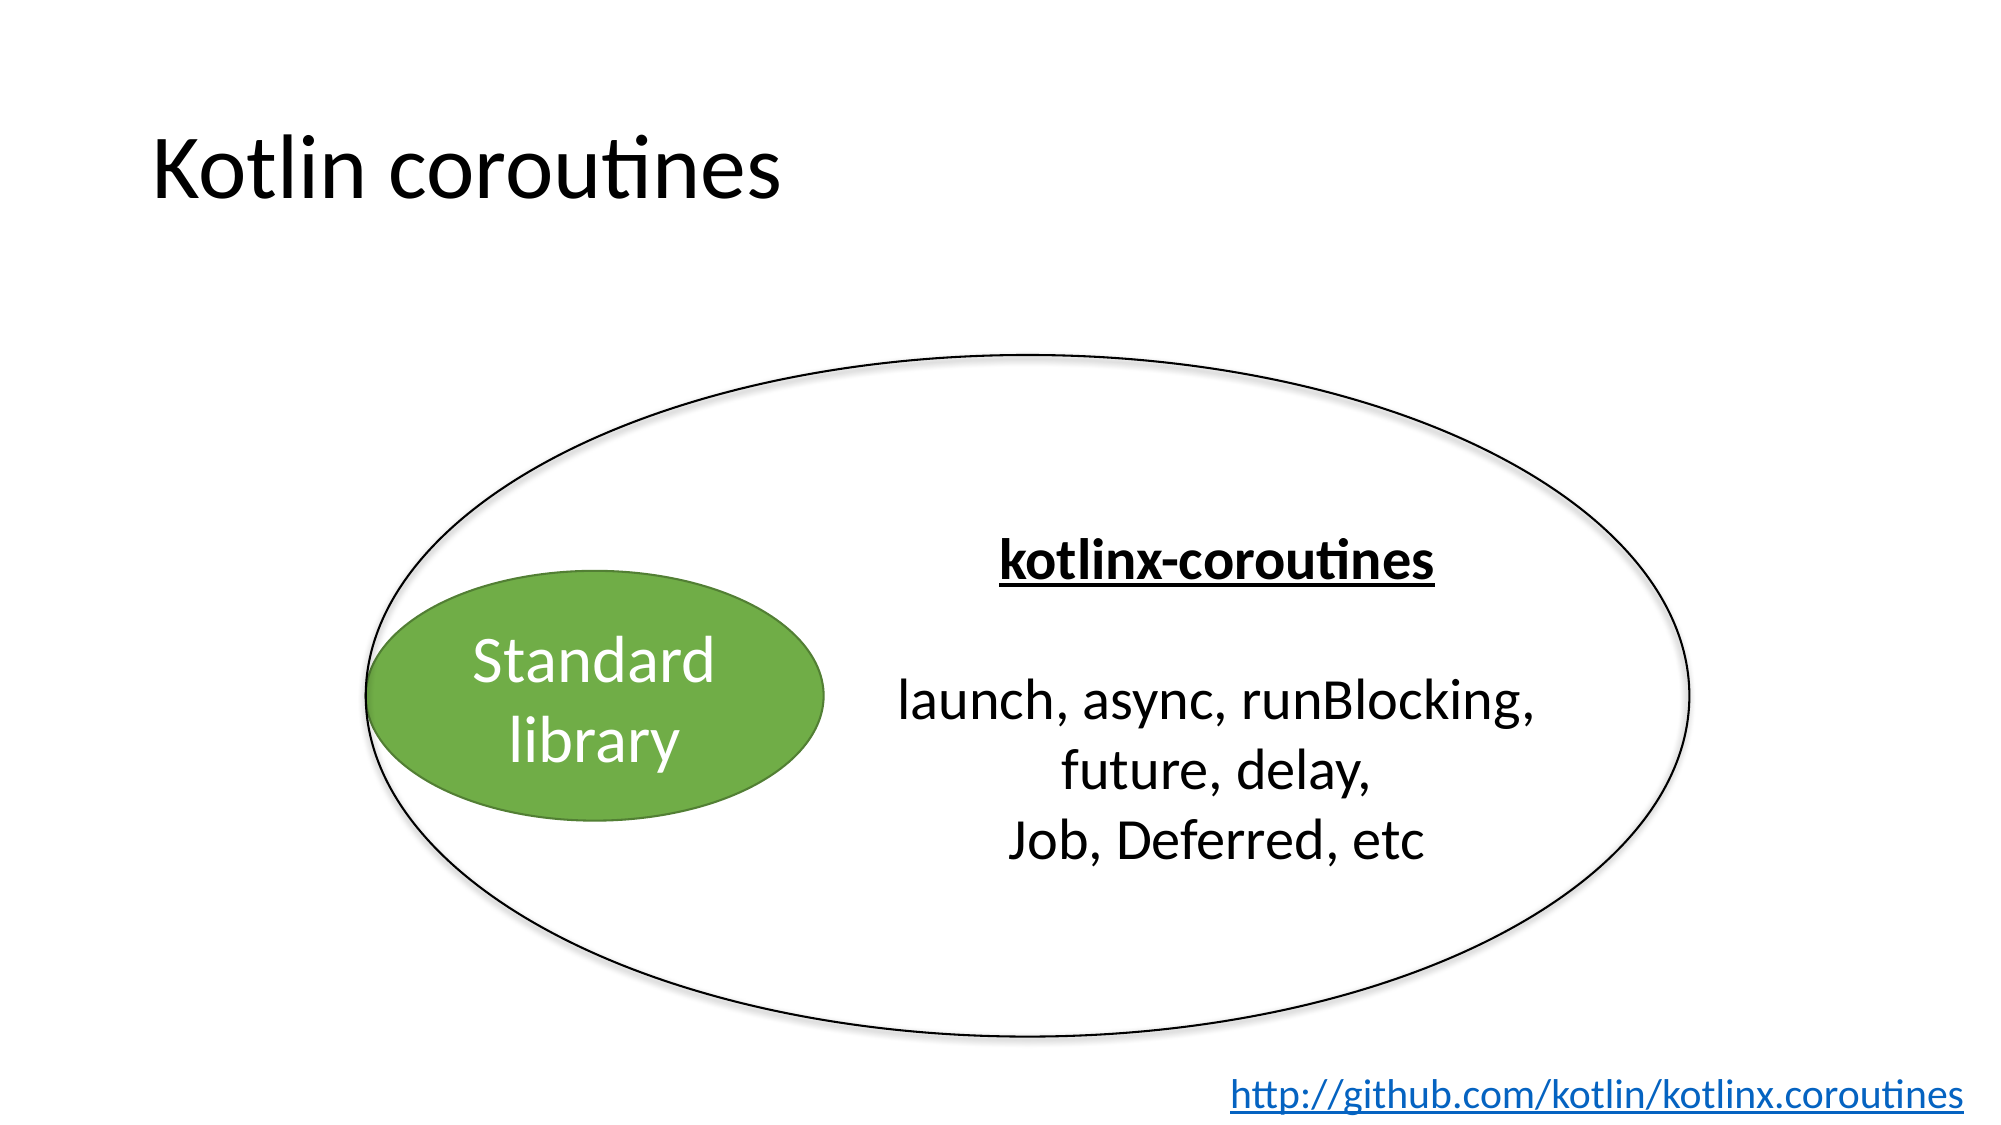

# Kotlin coroutines

kotlinx-coroutines

launch, async, runBlocking, future, delay,
Job, Deferred, etc
Standard library
http://github.com/kotlin/kotlinx.coroutines